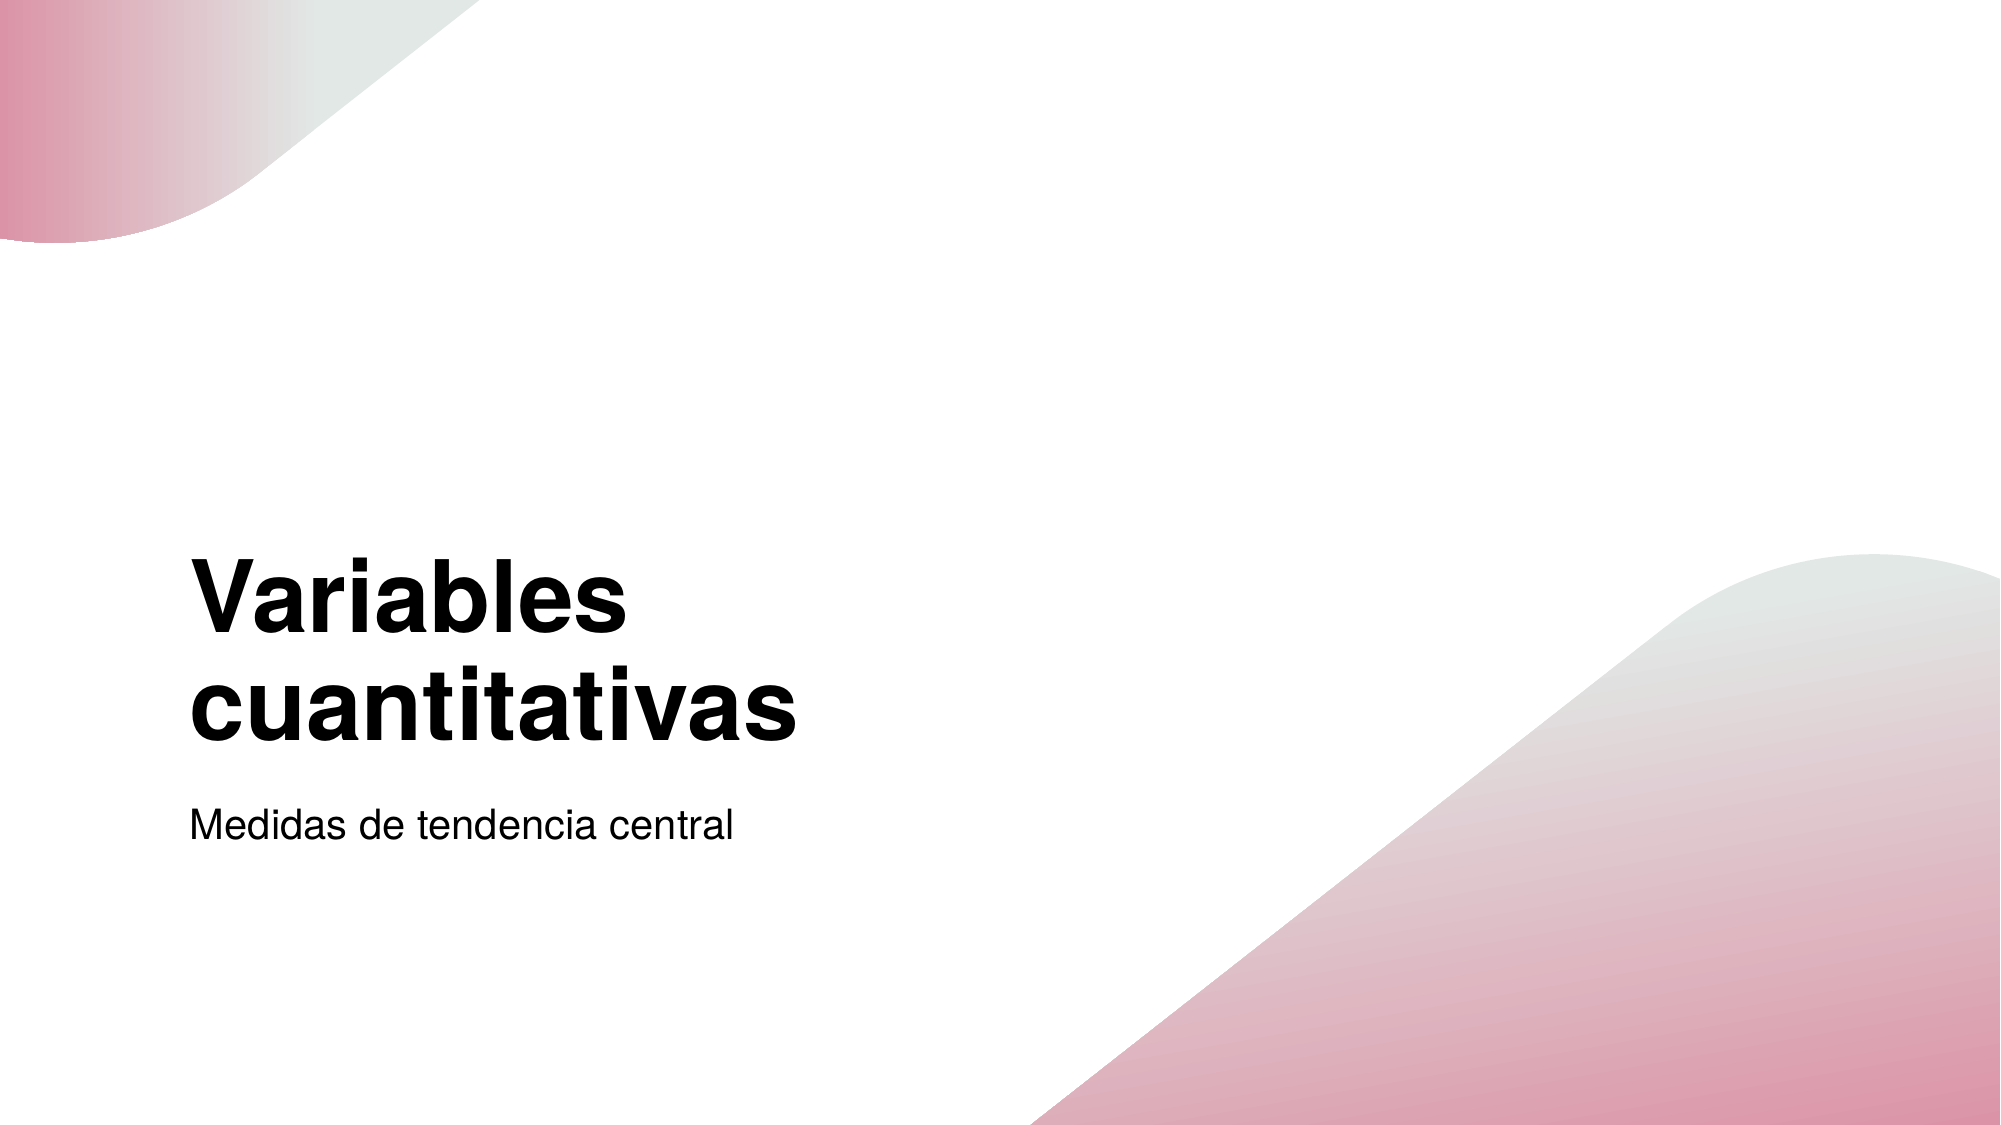

# Variables cuantitativas
Medidas de tendencia central